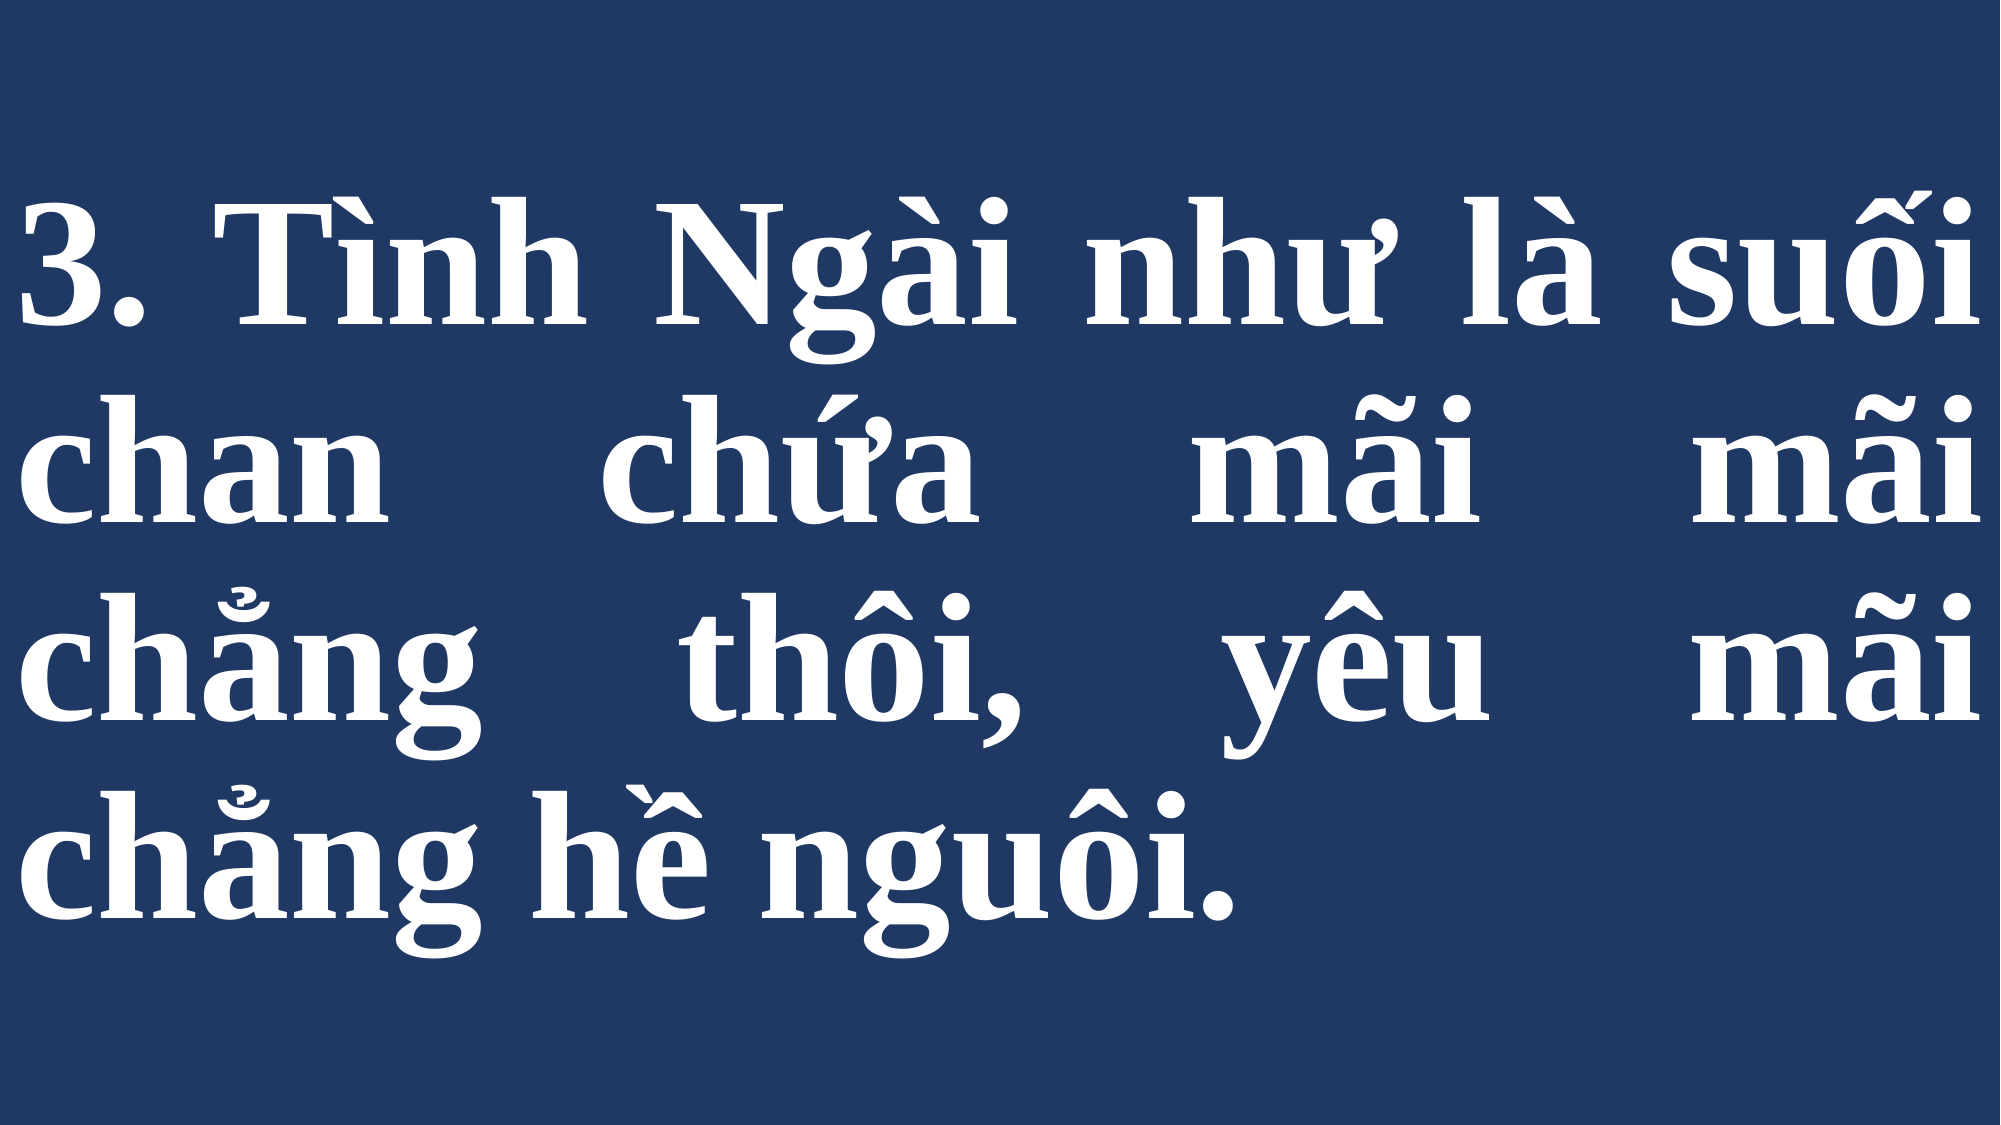

# 3. Tình Ngài như là suối chan chứa mãi mãi chẳng thôi, yêu mãi chẳng hề nguôi.